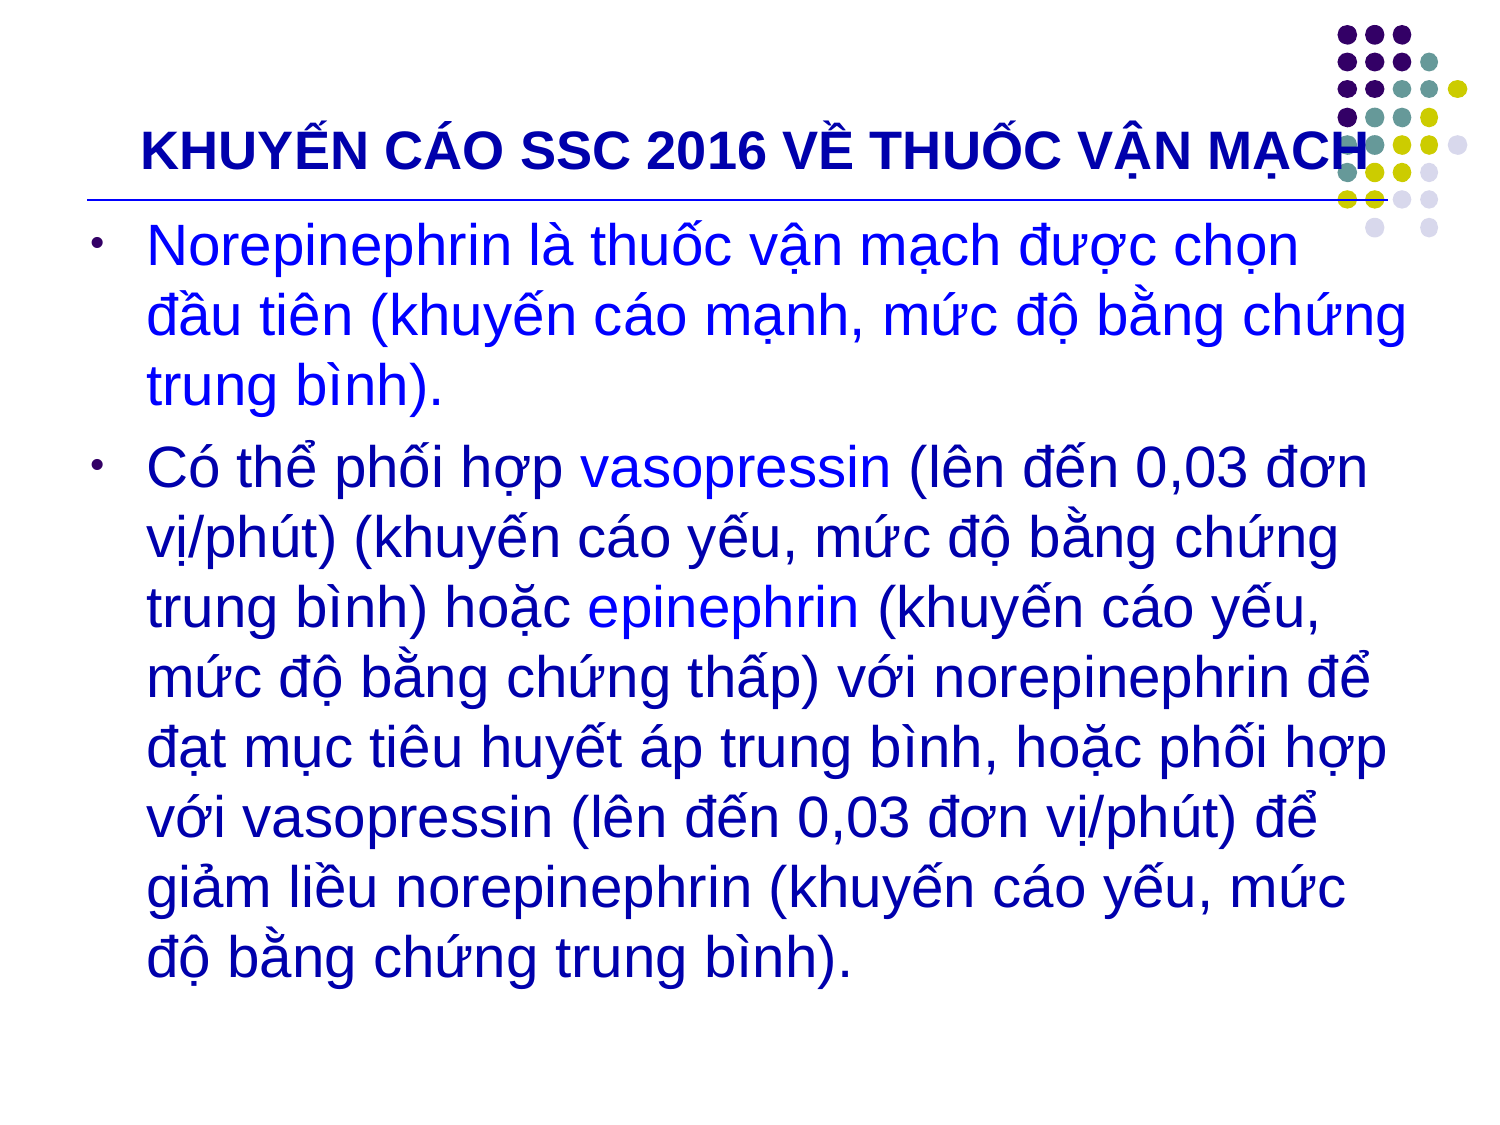

# KHUYẾN CÁO SSC 2016 VỀ THUỐC VẬN MẠCH
Norepinephrin là thuốc vận mạch được chọn đầu tiên (khuyến cáo mạnh, mức độ bằng chứng trung bình).
Có thể phối hợp vasopressin (lên đến 0,03 đơn vị/phút) (khuyến cáo yếu, mức độ bằng chứng trung bình) hoặc epinephrin (khuyến cáo yếu, mức độ bằng chứng thấp) với norepinephrin để đạt mục tiêu huyết áp trung bình, hoặc phối hợp với vasopressin (lên đến 0,03 đơn vị/phút) để giảm liều norepinephrin (khuyến cáo yếu, mức độ bằng chứng trung bình).